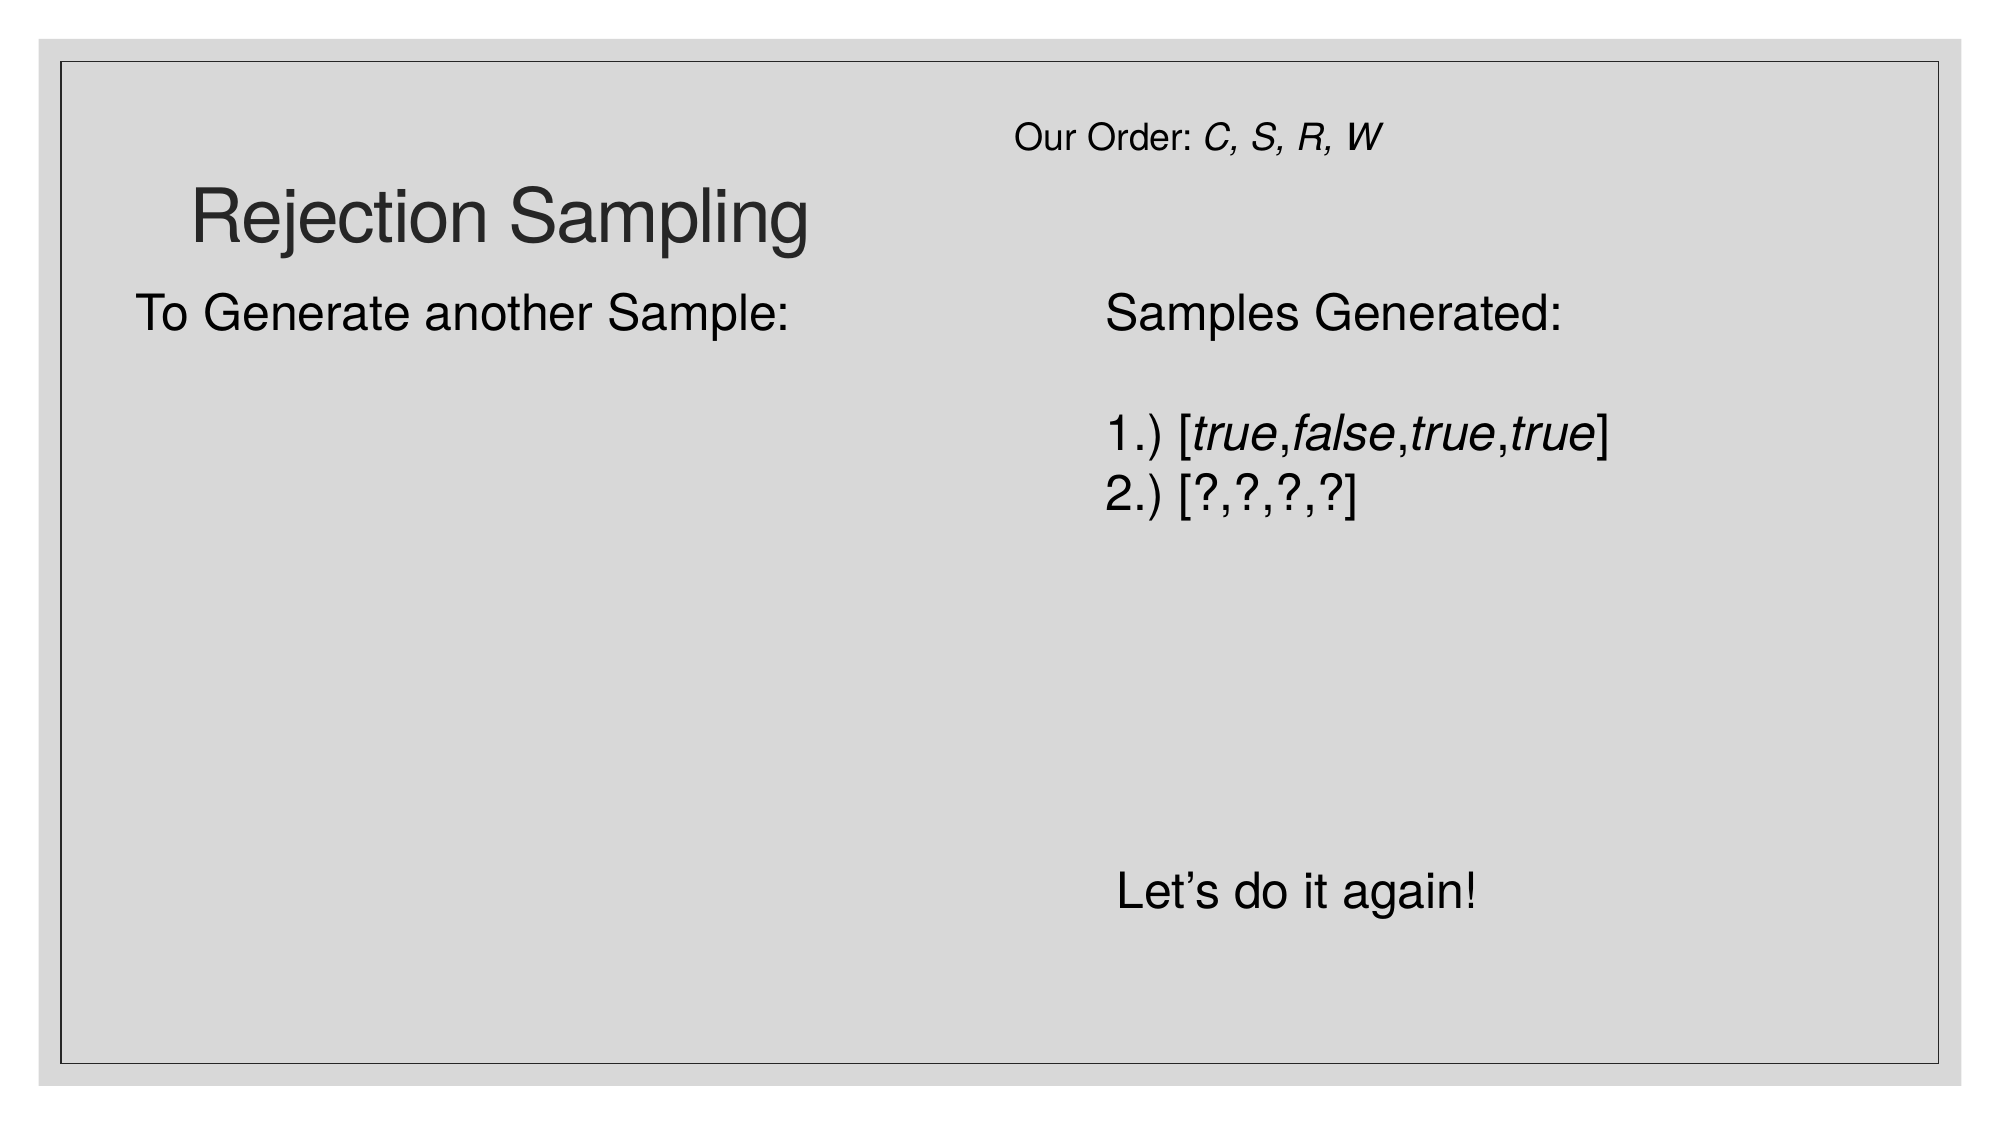

# Rejection Sampling
Our Order: C, S, R, W
Samples Generated:

1.) [true,false,true,true]
2.) [?,?,?,?]
To Generate another Sample:

Let’s do it again!